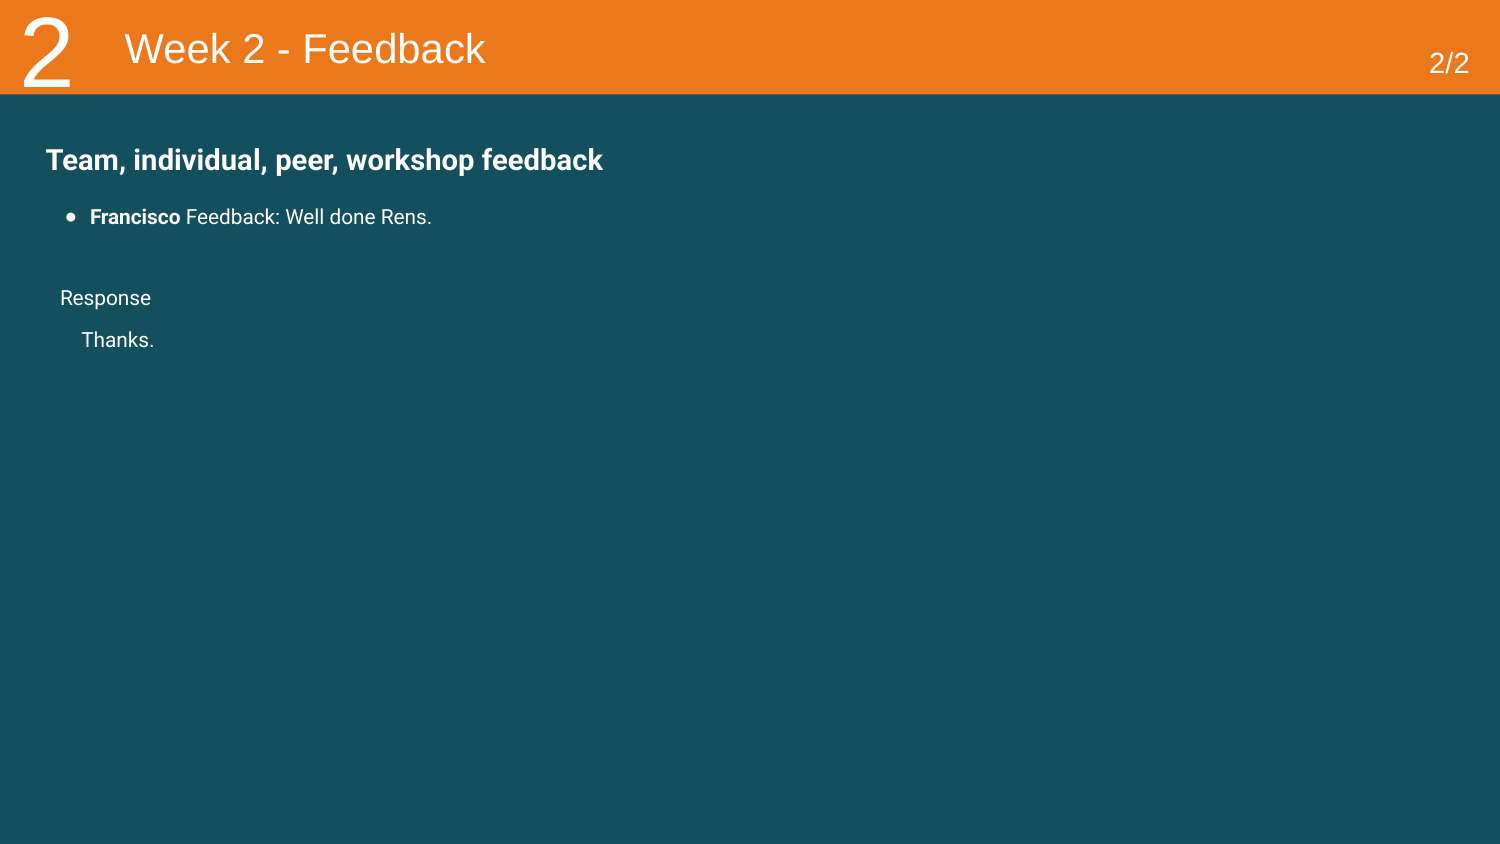

2
# Week 2 - Feedback
2/2
Team, individual, peer, workshop feedback
Francisco Feedback: Well done Rens.

Response
 Thanks.